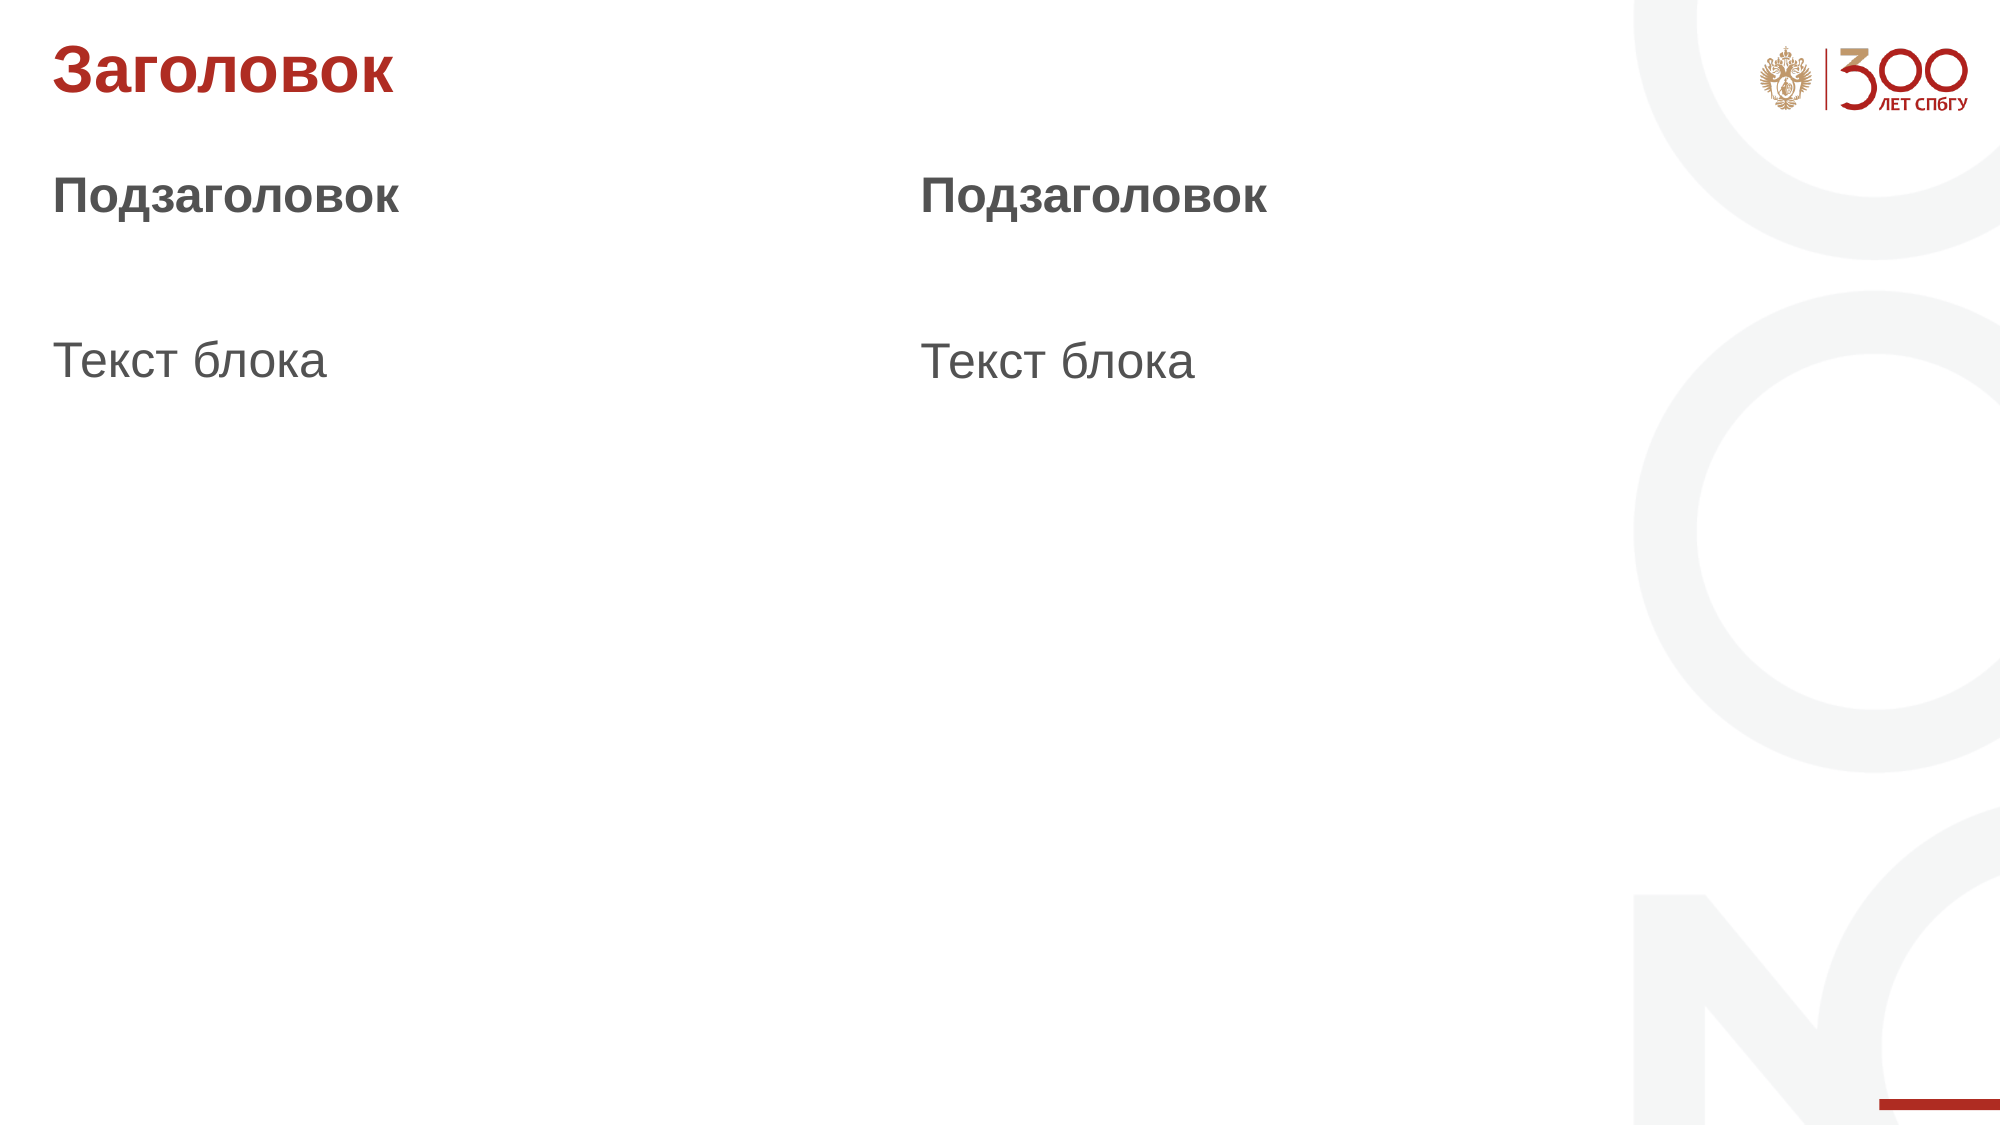

# Заголовок
Подзаголовок
Подзаголовок
Текст блока
Текст блока